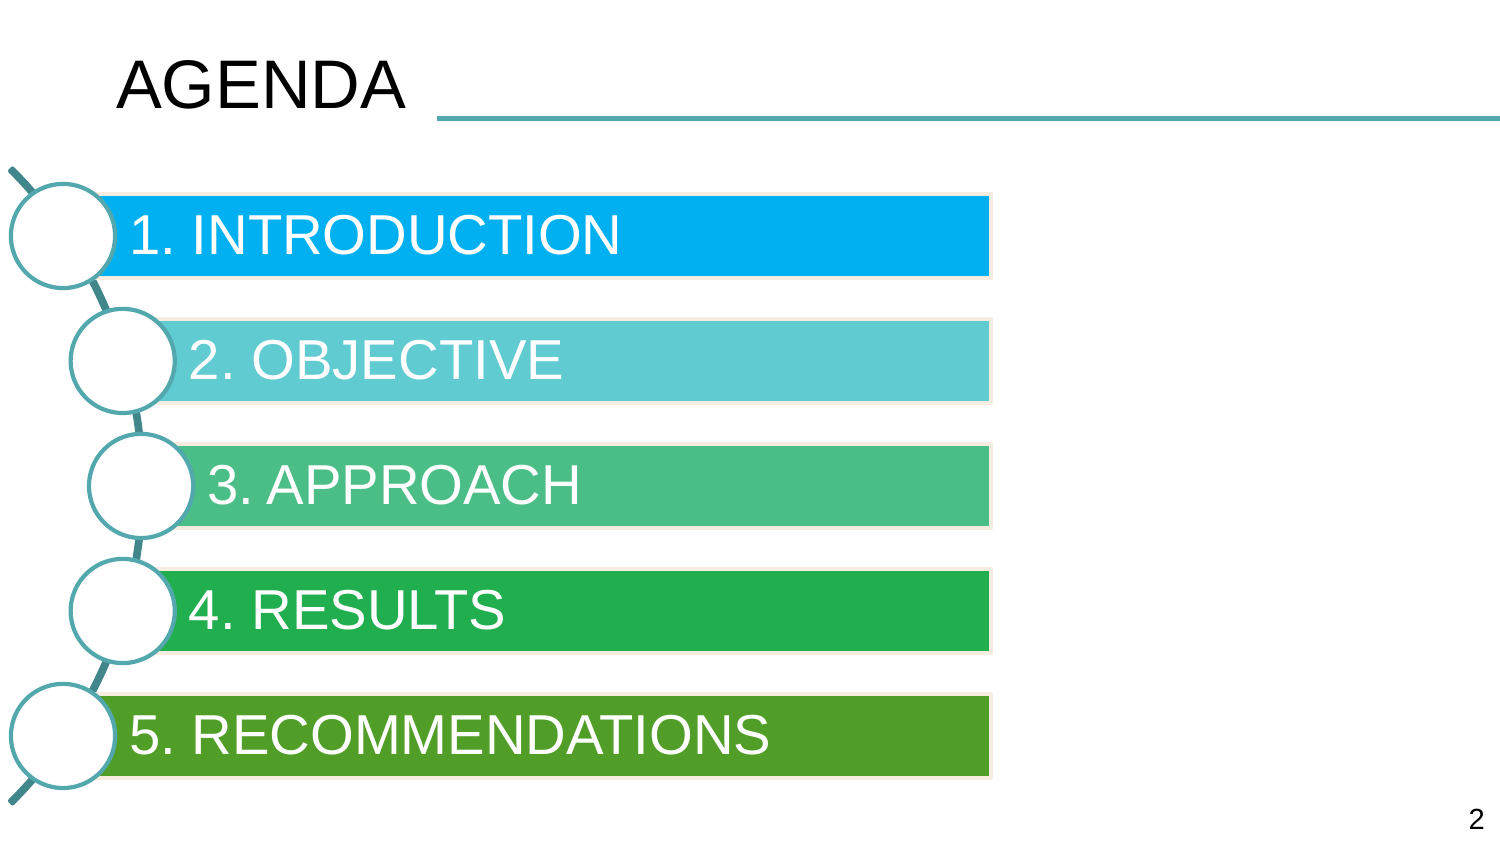

# AGENDA
1. INTRODUCTION
2. OBJECTIVE
3. APPROACH
4. RESULTS
5. RECOMMENDATIONS
01
03
04
02
2